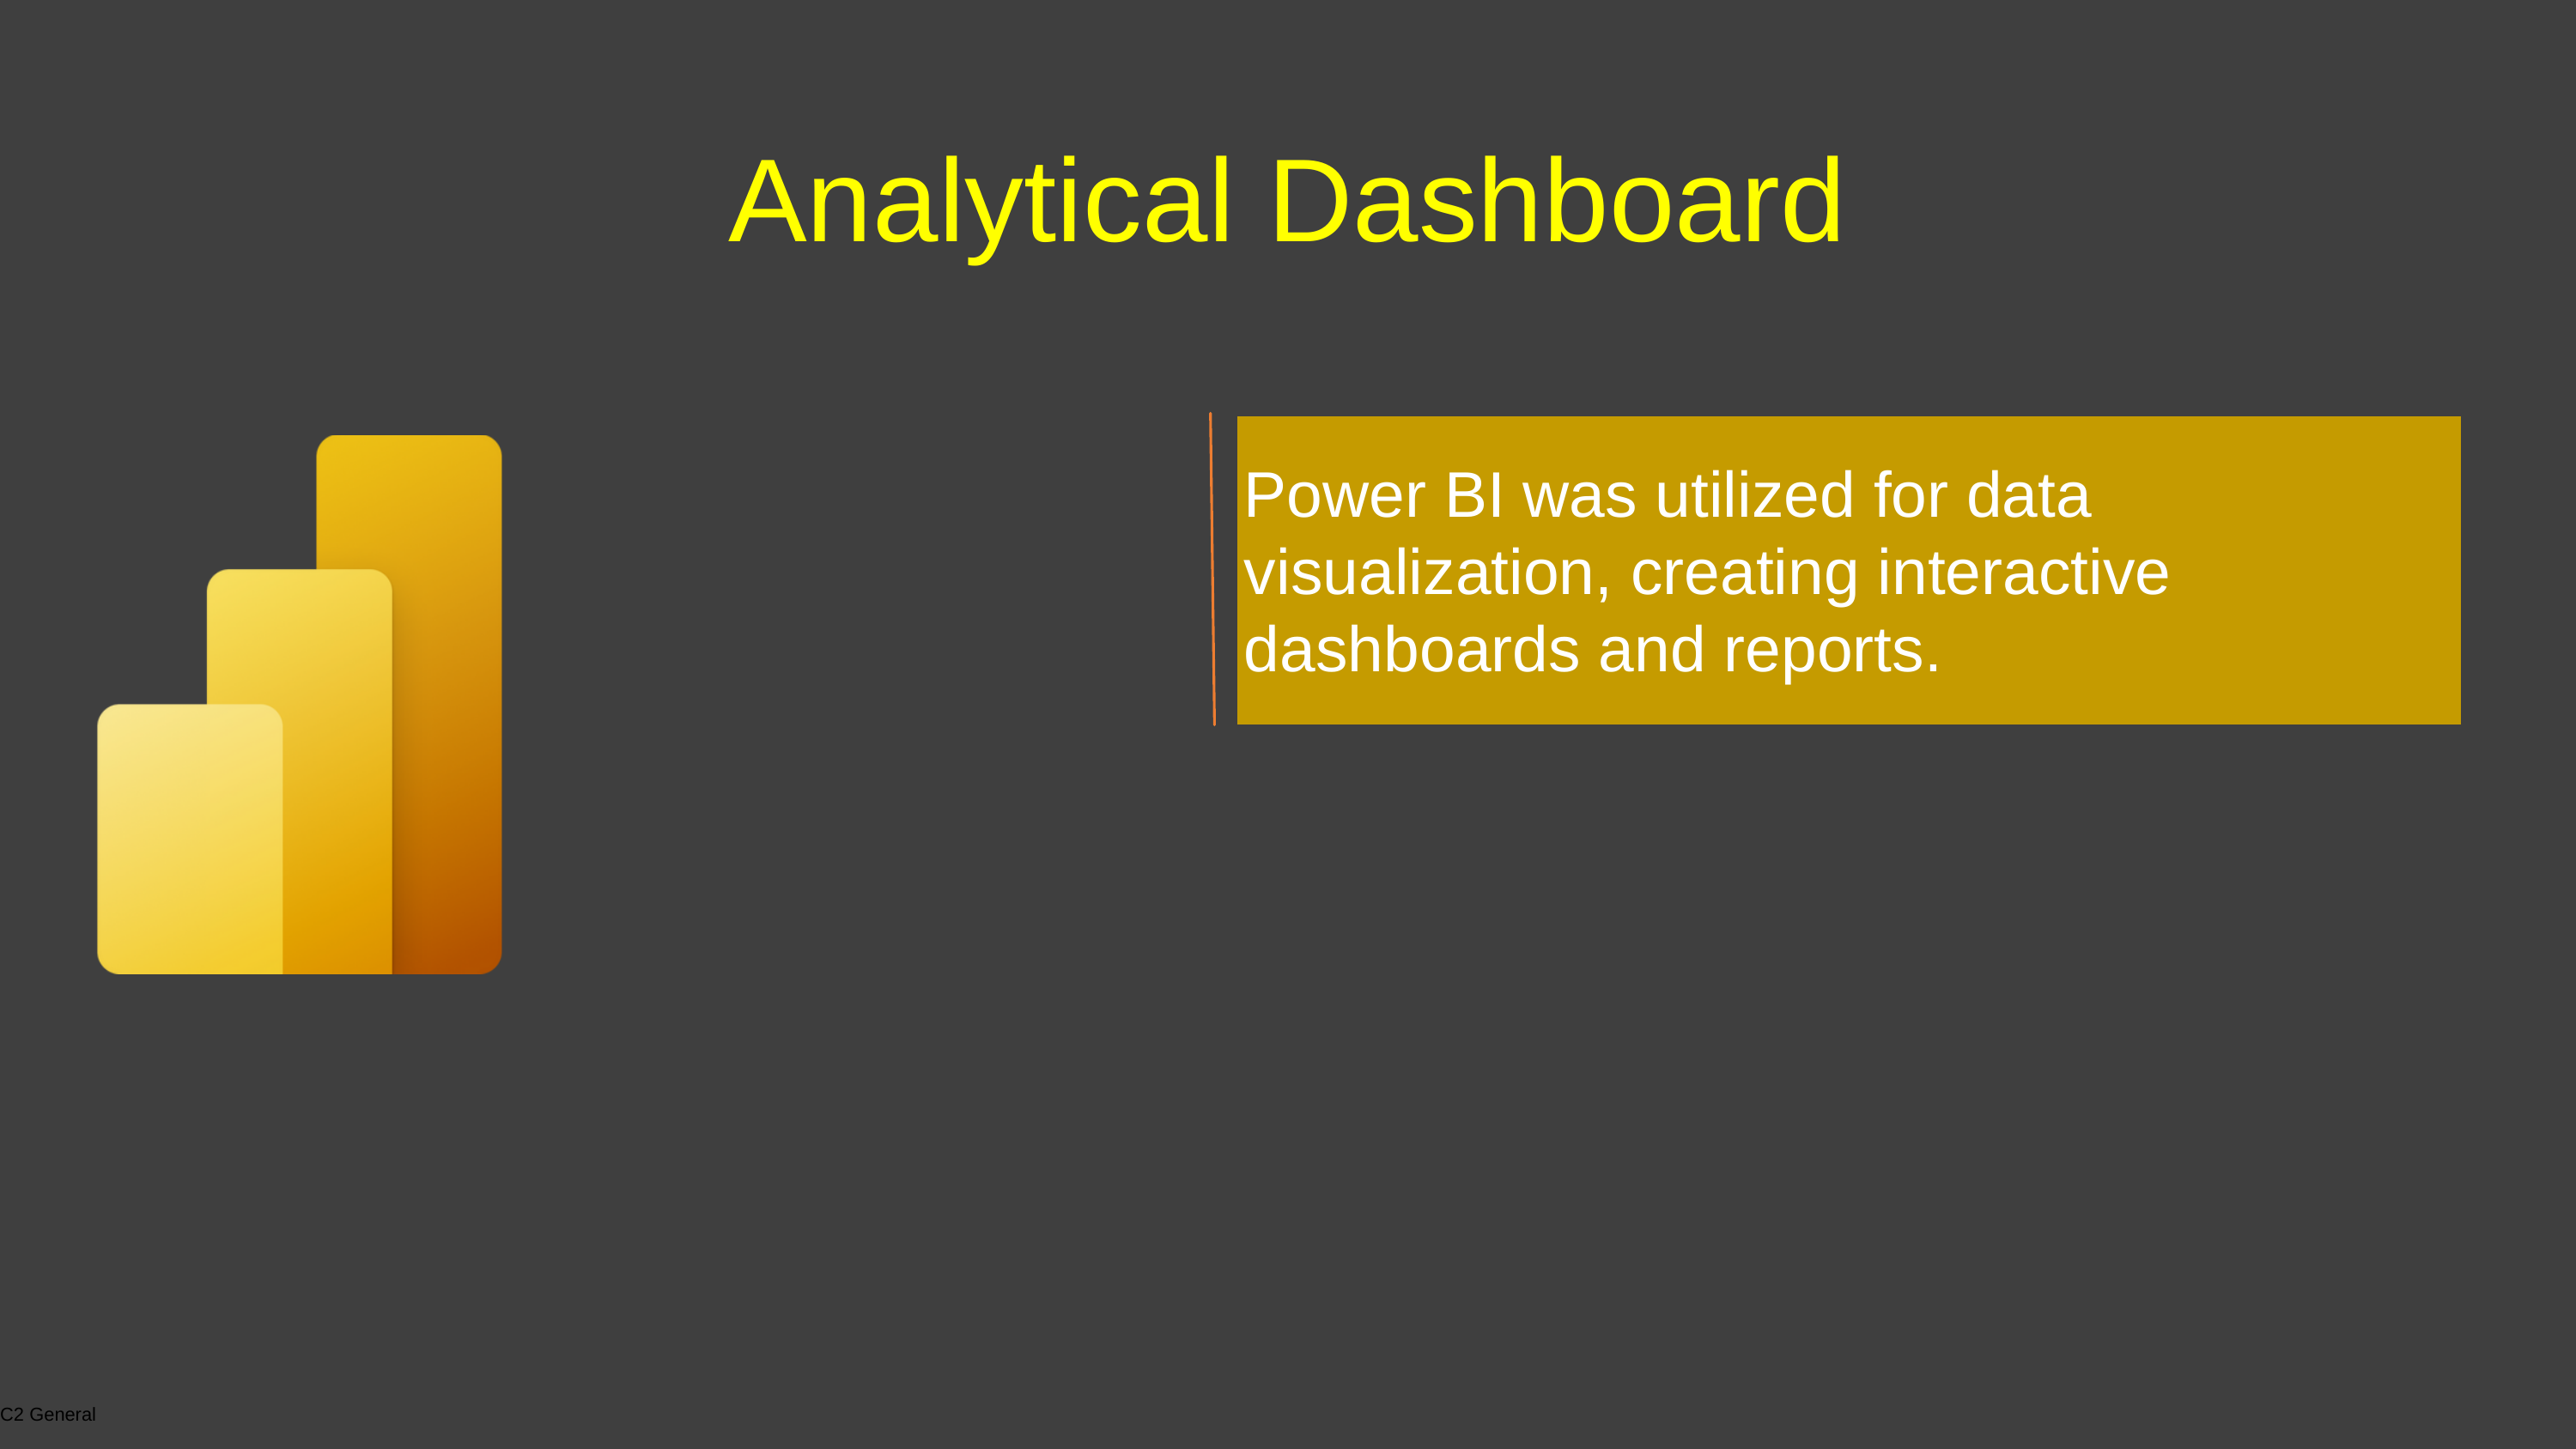

Analytical Dashboard

Power BI was utilized for data visualization, creating interactive dashboards and reports.

C2 General